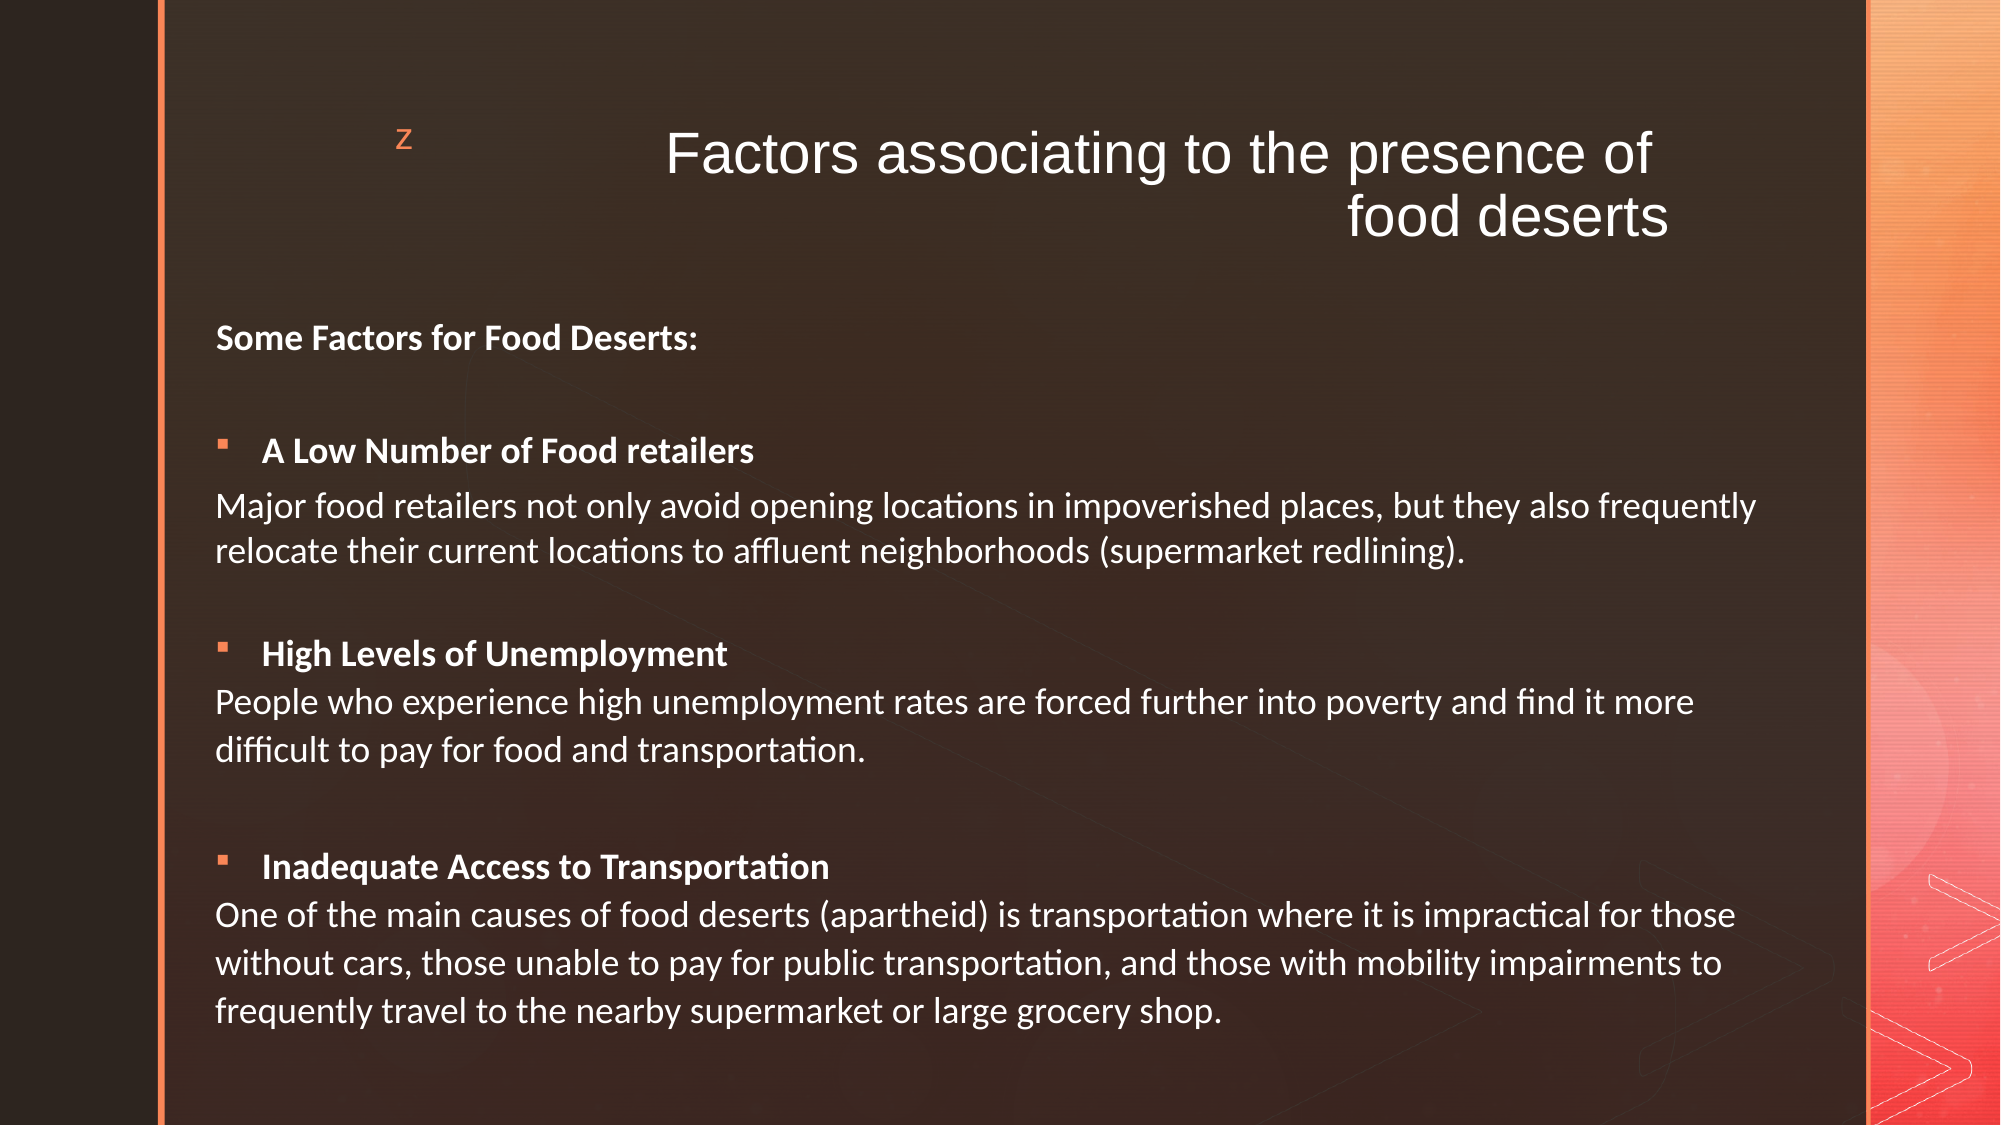

# Factors associating to the presence of food deserts
Some Factors for Food Deserts:

A Low Number of Food retailers
Major food retailers not only avoid opening locations in impoverished places, but they also frequently relocate their current locations to affluent neighborhoods (supermarket redlining).
High Levels of Unemployment
People who experience high unemployment rates are forced further into poverty and find it more difficult to pay for food and transportation.

Inadequate Access to Transportation
One of the main causes of food deserts (apartheid) is transportation where it is impractical for those without cars, those unable to pay for public transportation, and those with mobility impairments to frequently travel to the nearby supermarket or large grocery shop.